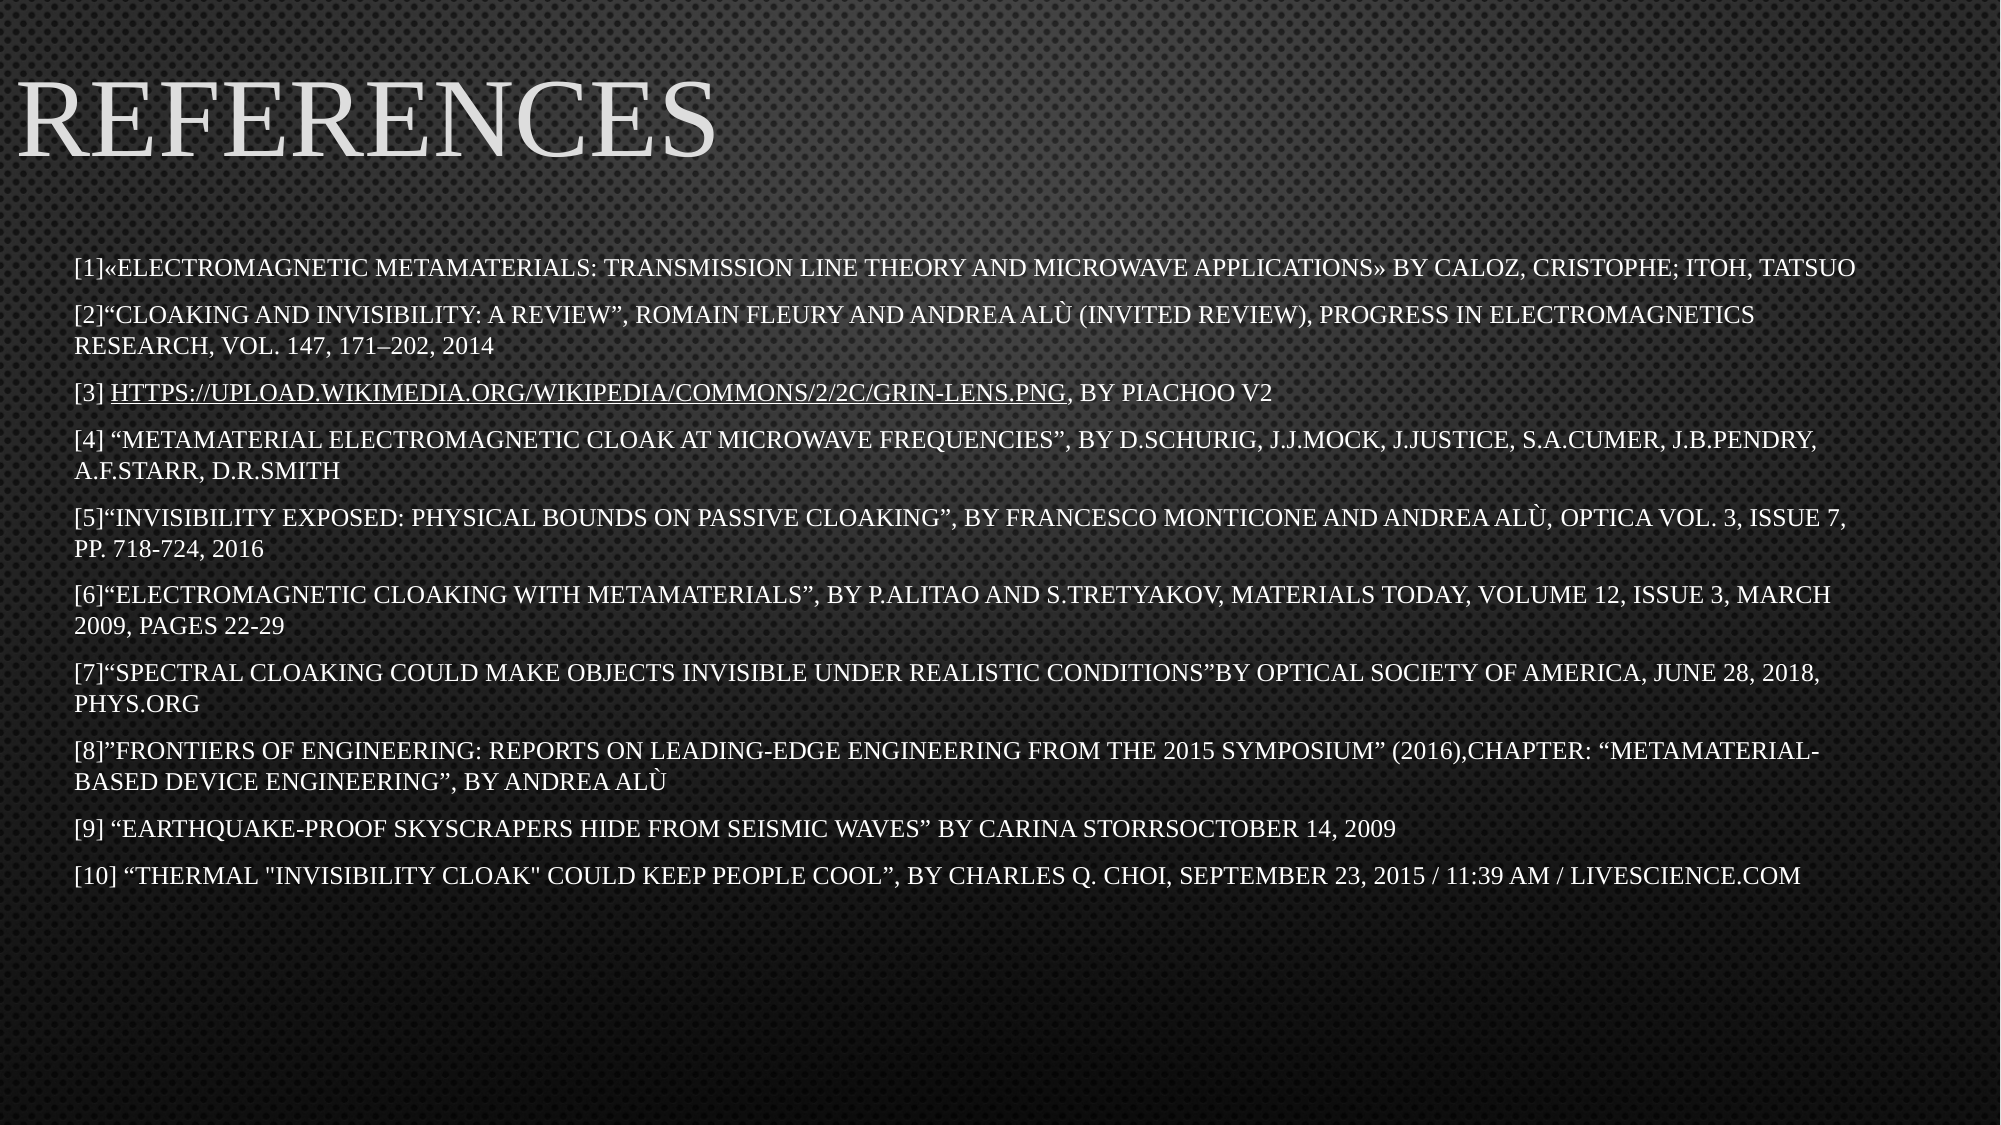

# References
[1]«Electromagnetic Metamaterials: Transmission Line Theory and Microwave Applications» by Caloz, Cristophe; Itoh, Tatsuo
[2]“Cloaking and Invisibility: A Review”, Romain Fleury and Andrea Alù (Invited Review), Progress In Electromagnetics Research, Vol. 147, 171–202, 2014
[3] https://upload.wikimedia.org/wikipedia/commons/2/2c/Grin-lens.png, by Piachoo v2
[4] “Metamaterial Electromagnetic Cloak at Microwave Frequencies”, by D.Schurig, J.J.Mock, J.Justice, S.A.Cumer, J.B.Pendry, A.F.Starr, D.R.Smith
[5]“Invisibility exposed: physical bounds on passive cloaking”, by Francesco Monticone and Andrea Alù, Optica Vol. 3, Issue 7, pp. 718-724, 2016
[6]“Electromagnetic cloaking with metamaterials”, by P.Alitao and S.Tretyakov, Materials today, volume 12, issue 3, march 2009, pages 22-29
[7]“Spectral cloaking could make objects invisible under realistic conditions”by Optical Society of America, JUNE 28, 2018, Phys.org
[8]”Frontiers of Engineering: Reports on Leading-Edge Engineering from the 2015 Symposium” (2016),Chapter: “Metamaterial-based Device Engineering”, by Andrea Alù
[9] “Earthquake-Proof Skyscrapers Hide From Seismic Waves” By Carina StorrsOctober 14, 2009
[10] “Thermal "invisibility cloak" could keep people cool”, BY CHARLES Q. CHOI, SEPTEMBER 23, 2015 / 11:39 AM / LIVESCIENCE.COM